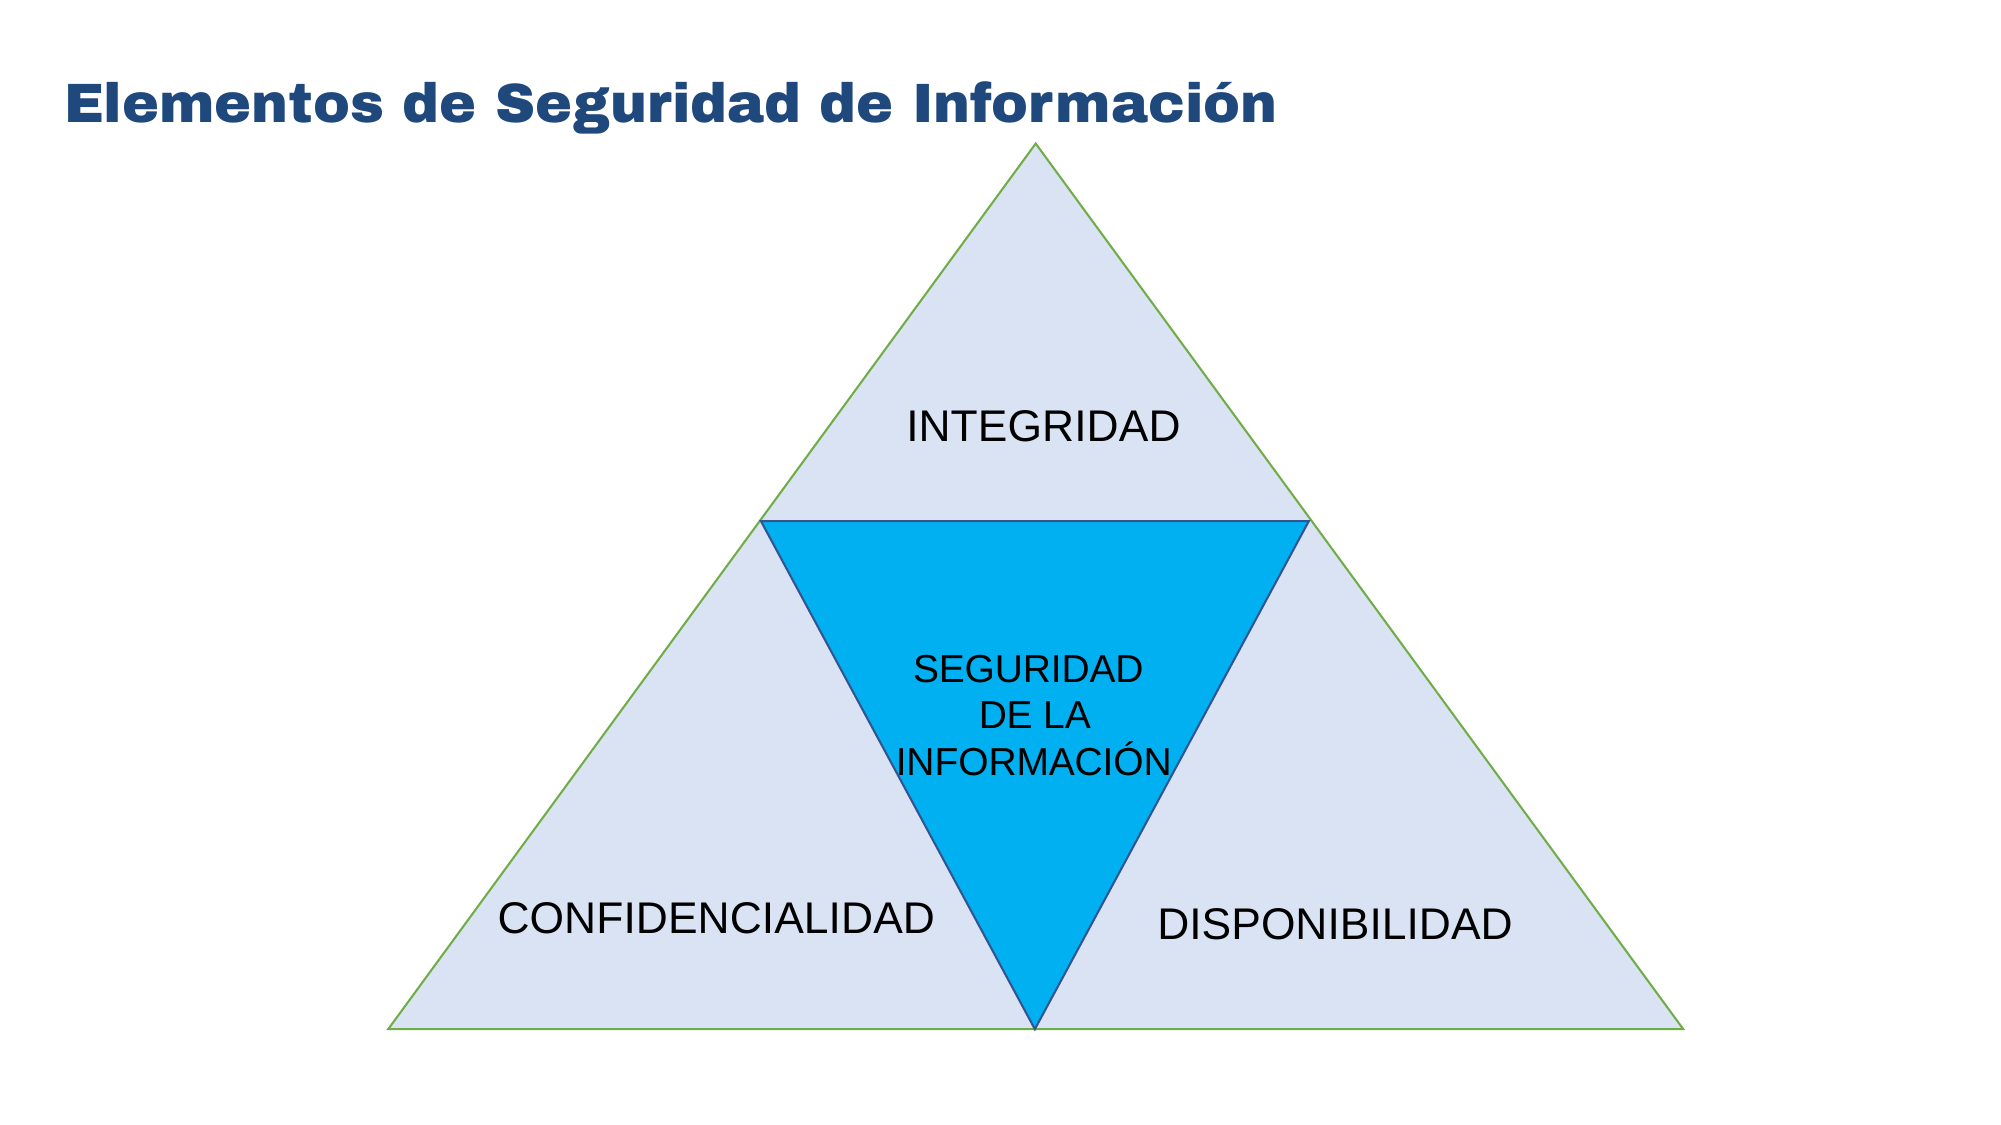

Elementos de Seguridad de Información

INTEGRIDAD

SEGURIDAD
DE LA INFORMACIÓN
Información
CONFIDENCIALIDAD
DISPONIBILIDAD
Confidencialidad: